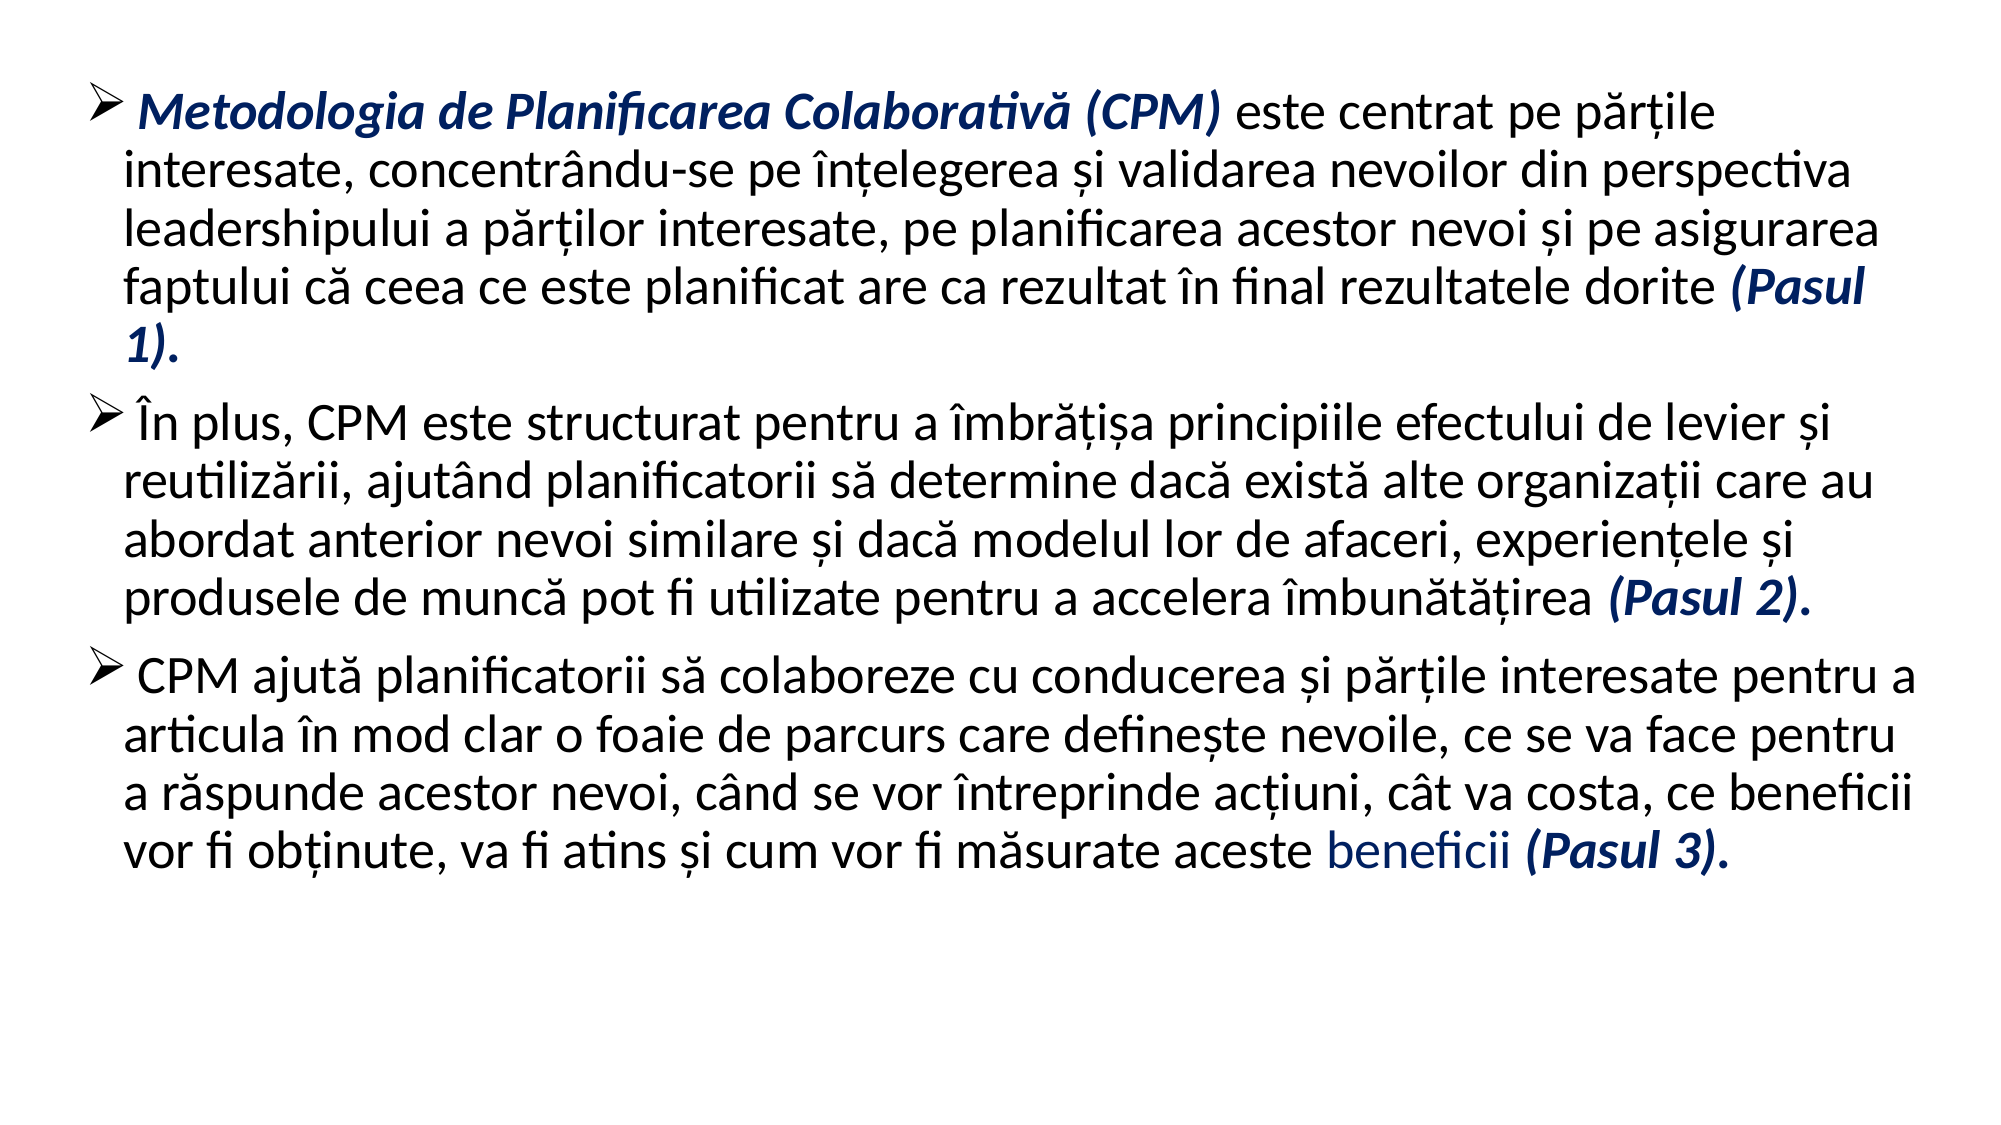

Metodologia de Planificarea Colaborativă (CPM) este centrat pe părțile interesate, concentrându-se pe înțelegerea și validarea nevoilor din perspectiva leadershipului a părților interesate, pe planificarea acestor nevoi și pe asigurarea faptului că ceea ce este planificat are ca rezultat în final rezultatele dorite (Pasul 1).
 În plus, CPM este structurat pentru a îmbrățișa principiile efectului de levier și reutilizării, ajutând planificatorii să determine dacă există alte organizații care au abordat anterior nevoi similare și dacă modelul lor de afaceri, experiențele și produsele de muncă pot fi utilizate pentru a accelera îmbunătățirea (Pasul 2).
 CPM ajută planificatorii să colaboreze cu conducerea și părțile interesate pentru a articula în mod clar o foaie de parcurs care definește nevoile, ce se va face pentru a răspunde acestor nevoi, când se vor întreprinde acțiuni, cât va costa, ce beneficii vor fi obținute, va fi atins și cum vor fi măsurate aceste beneficii (Pasul 3).